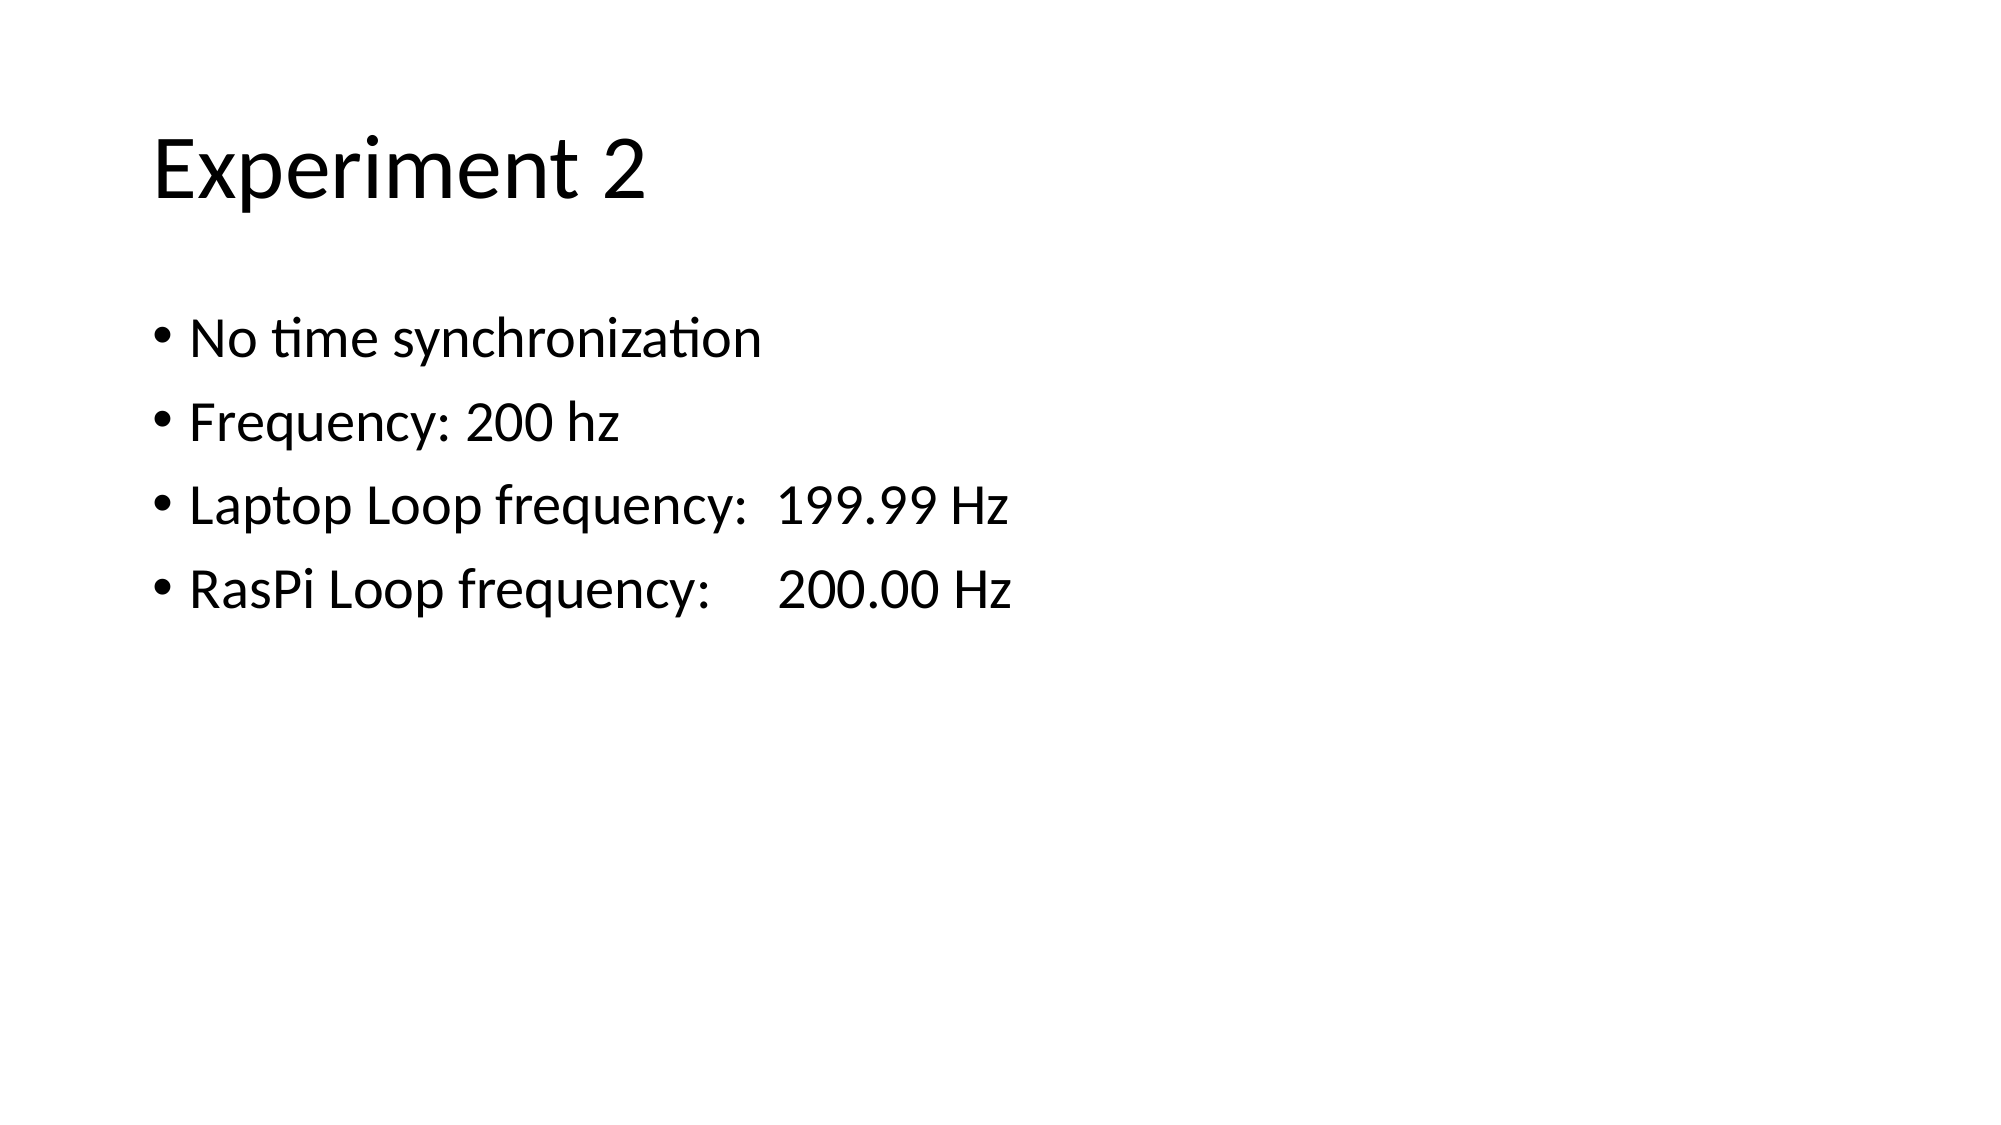

# Experiment 2
No time synchronization
Frequency: 200 hz
Laptop Loop frequency:  199.99 Hz
RasPi Loop frequency:     200.00 Hz